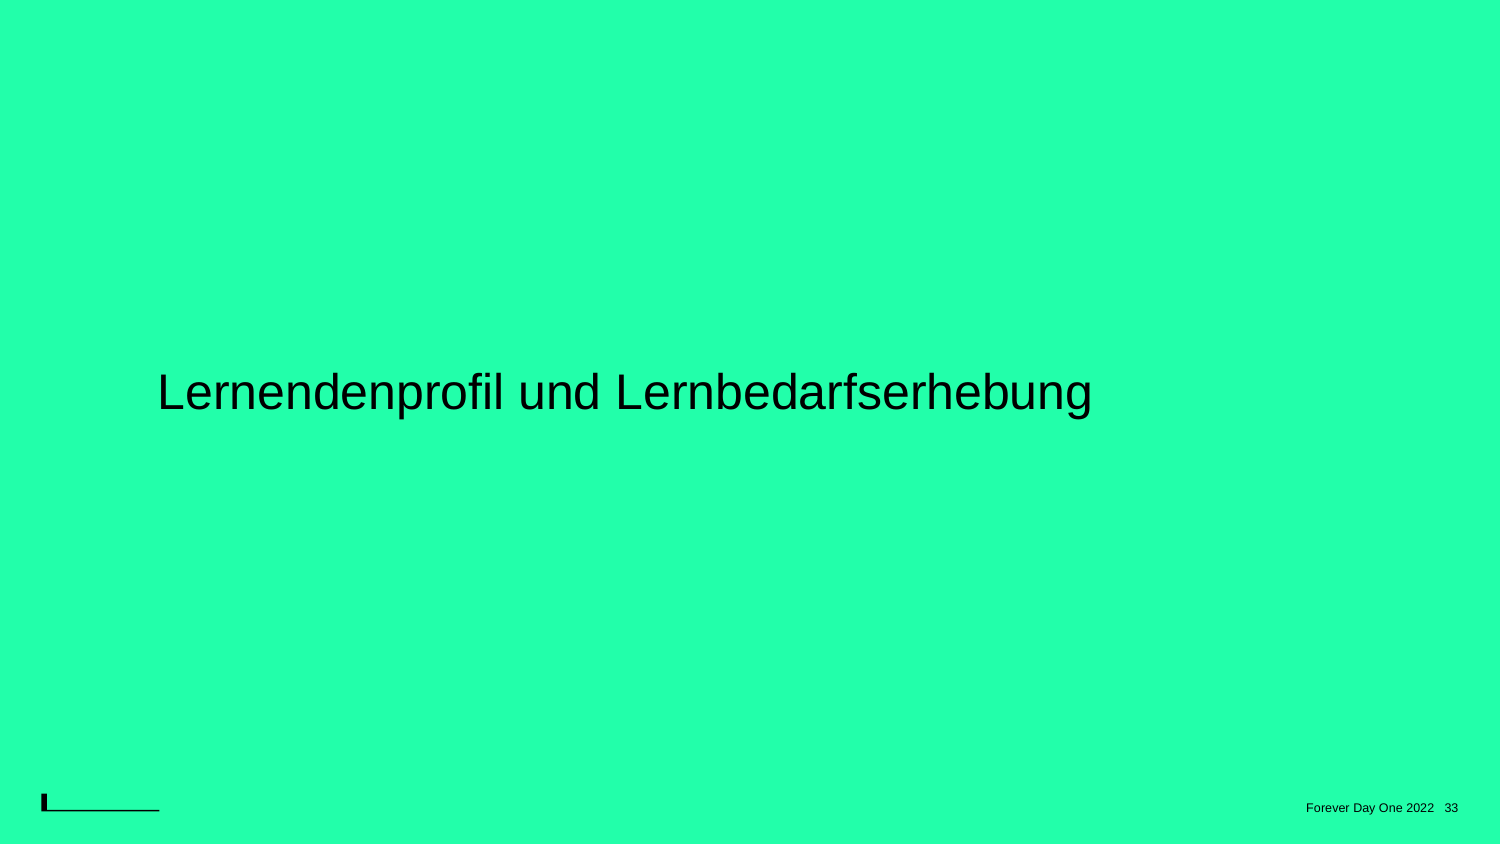

Lernendenprofil und Lernbedarfserhebung

Forever Day One 2022   33